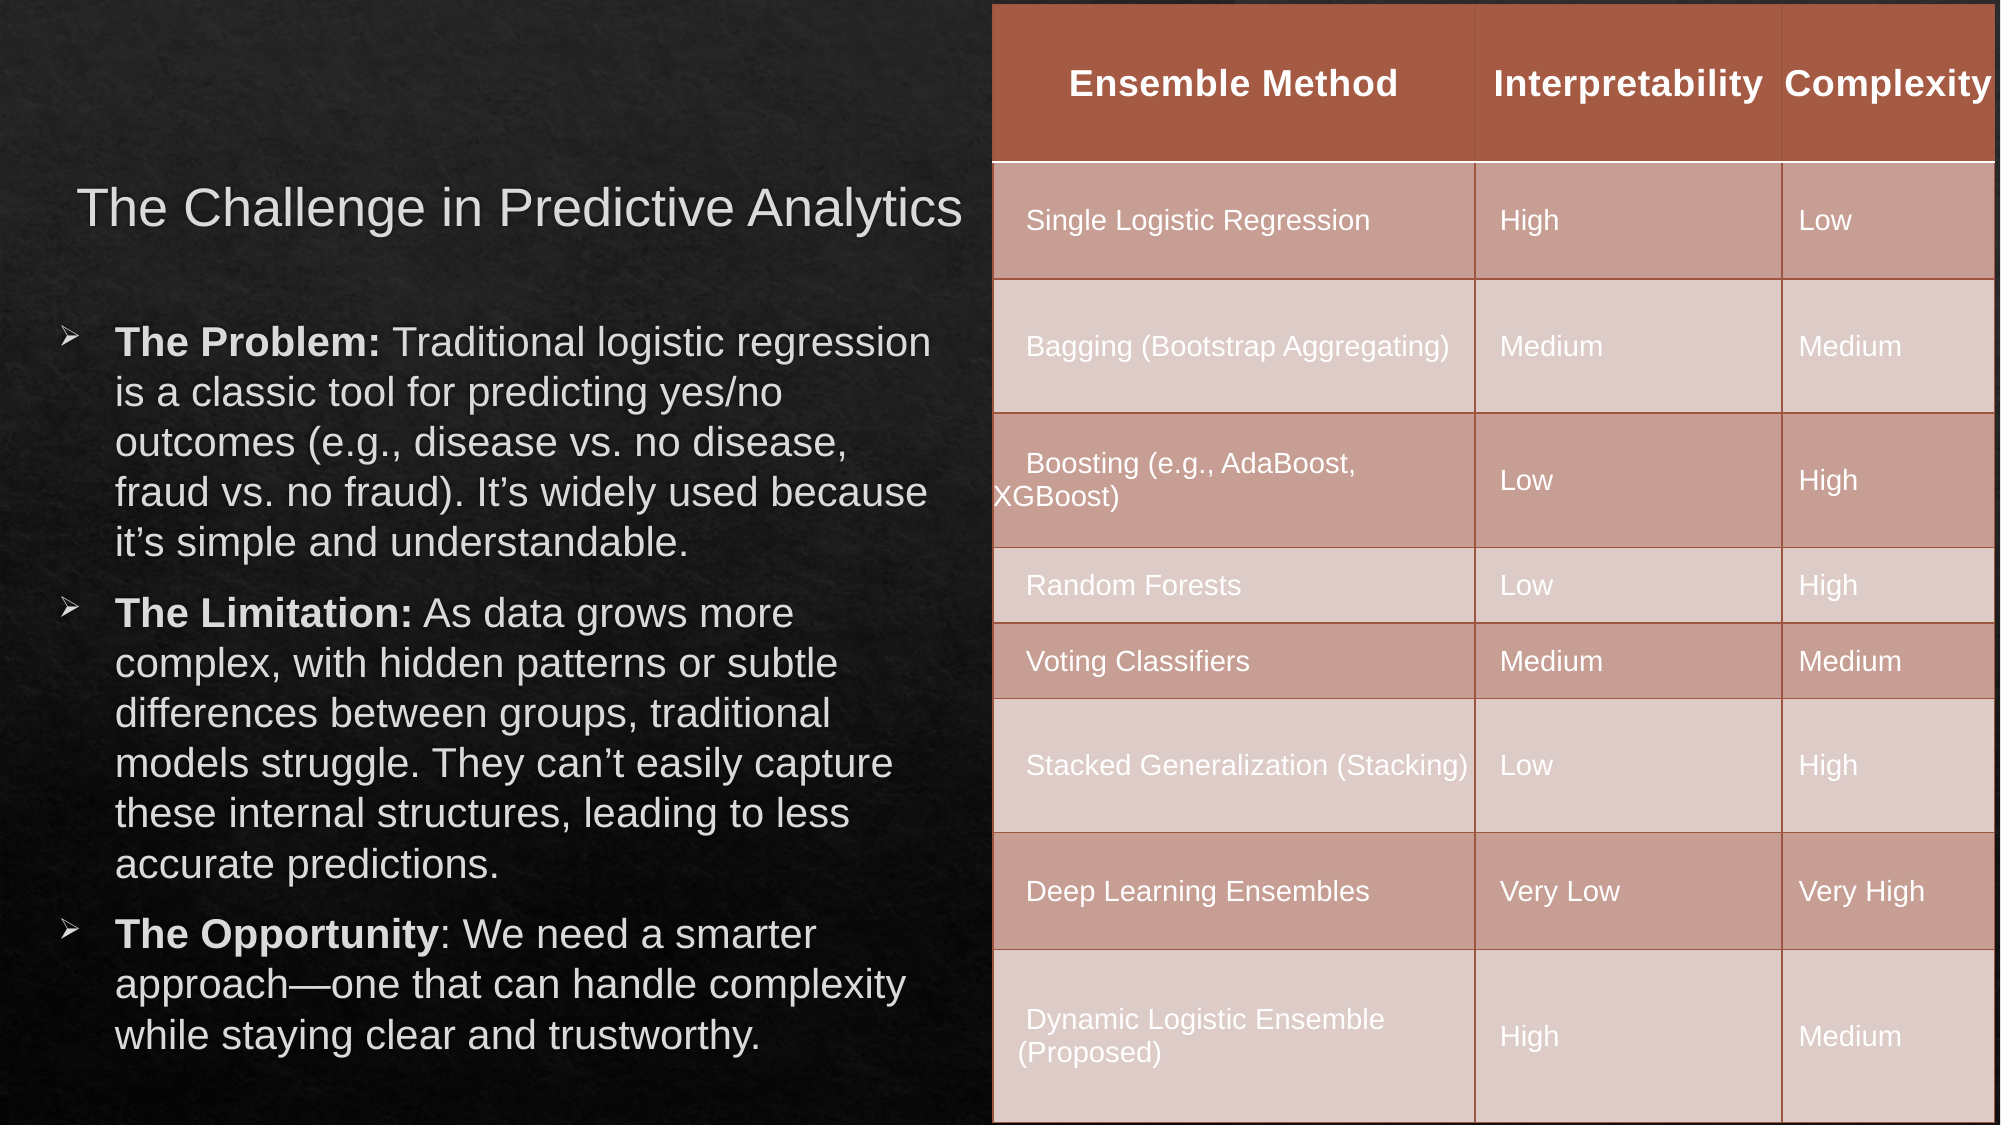

| Ensemble Method | Interpretability | Complexity |
| --- | --- | --- |
| Single Logistic Regression | High | Low |
| Bagging (Bootstrap Aggregating) | Medium | Medium |
| Boosting (e.g., AdaBoost, XGBoost) | Low | High |
| Random Forests | Low | High |
| Voting Classifiers | Medium | Medium |
| Stacked Generalization (Stacking) | Low | High |
| Deep Learning Ensembles | Very Low | Very High |
| Dynamic Logistic Ensemble (Proposed) | High | Medium |
# The Challenge in Predictive Analytics
The Problem: Traditional logistic regression is a classic tool for predicting yes/no outcomes (e.g., disease vs. no disease, fraud vs. no fraud). It’s widely used because it’s simple and understandable.
The Limitation: As data grows more complex, with hidden patterns or subtle differences between groups, traditional models struggle. They can’t easily capture these internal structures, leading to less accurate predictions.
The Opportunity: We need a smarter approach—one that can handle complexity while staying clear and trustworthy.
3